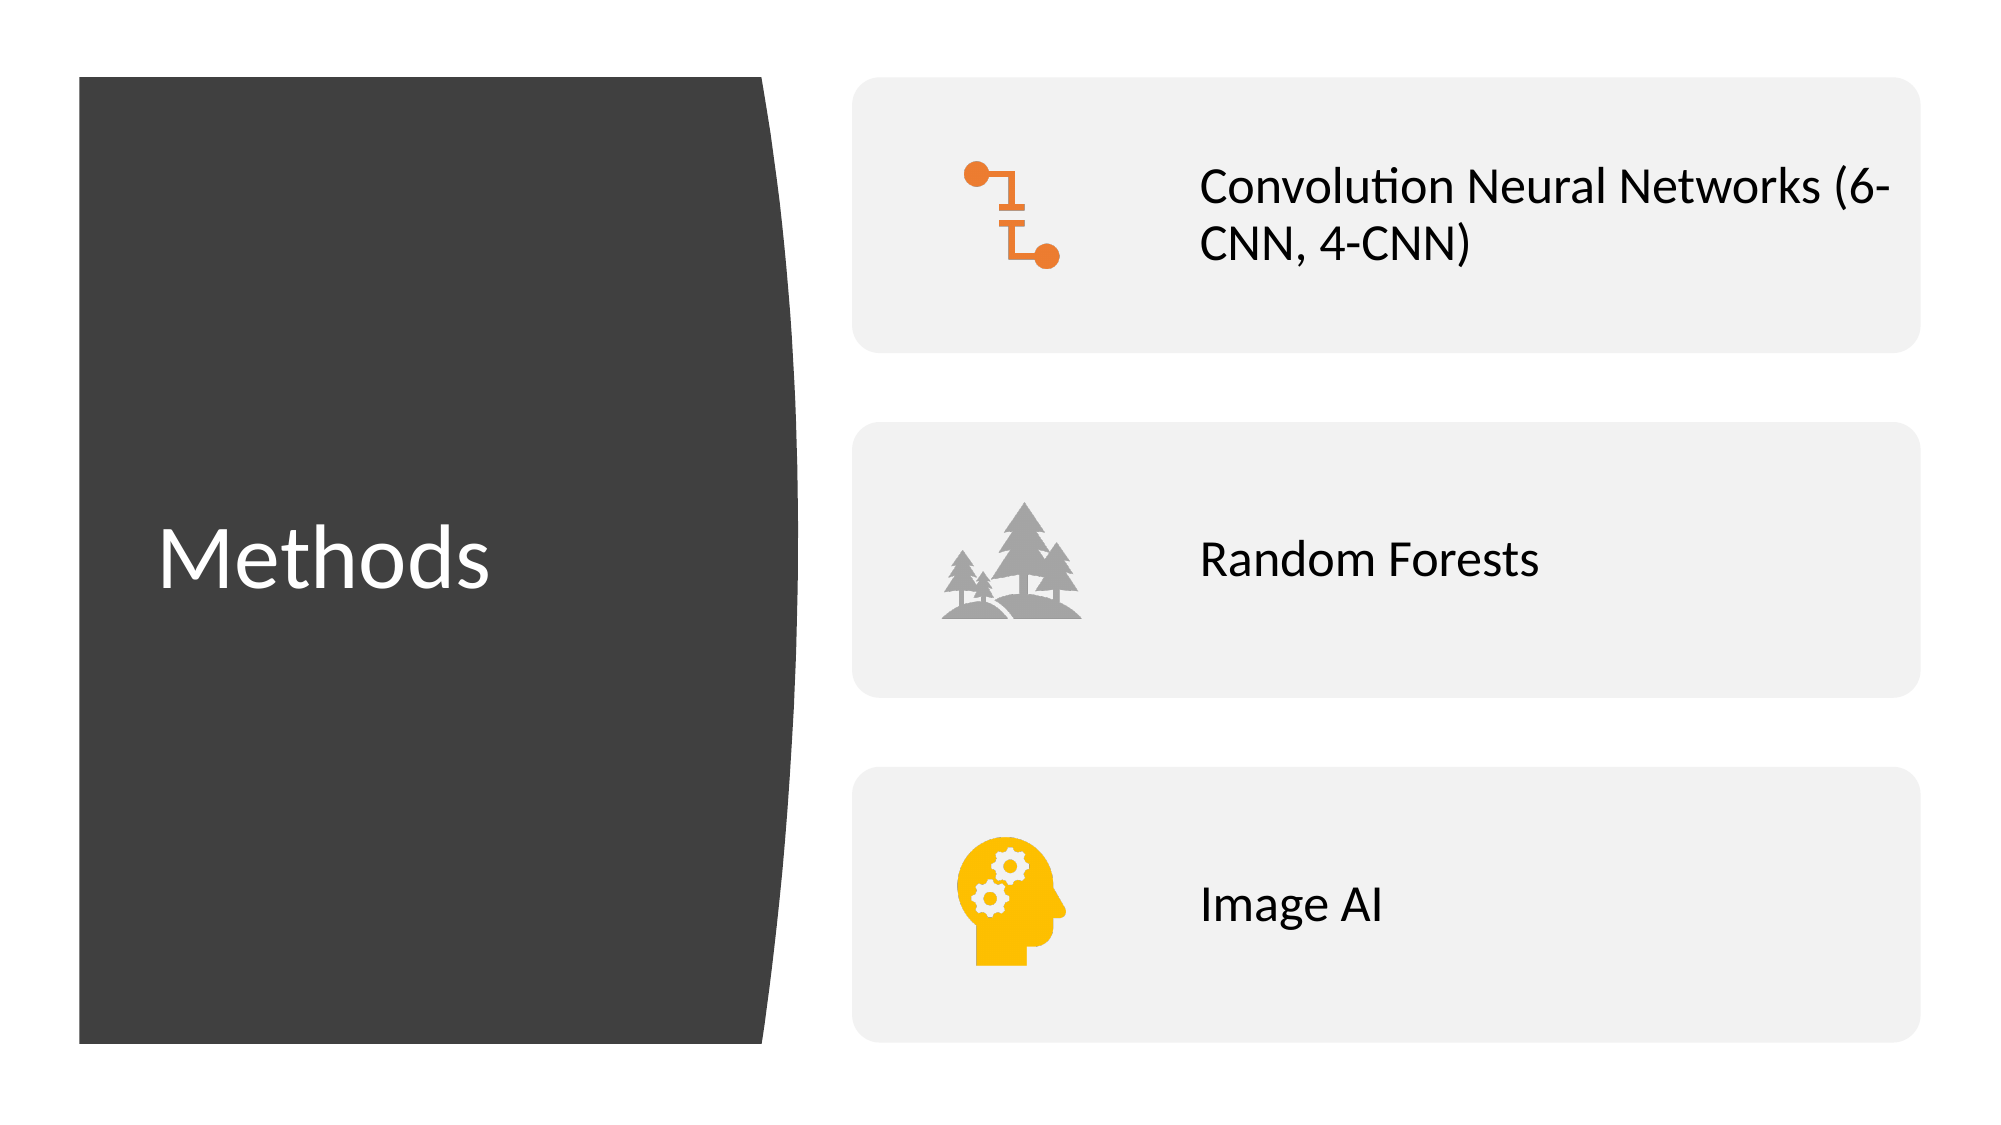

Convolution Neural Networks (6-CNN, 4-CNN)
Random Forests
Image AI

# Methods